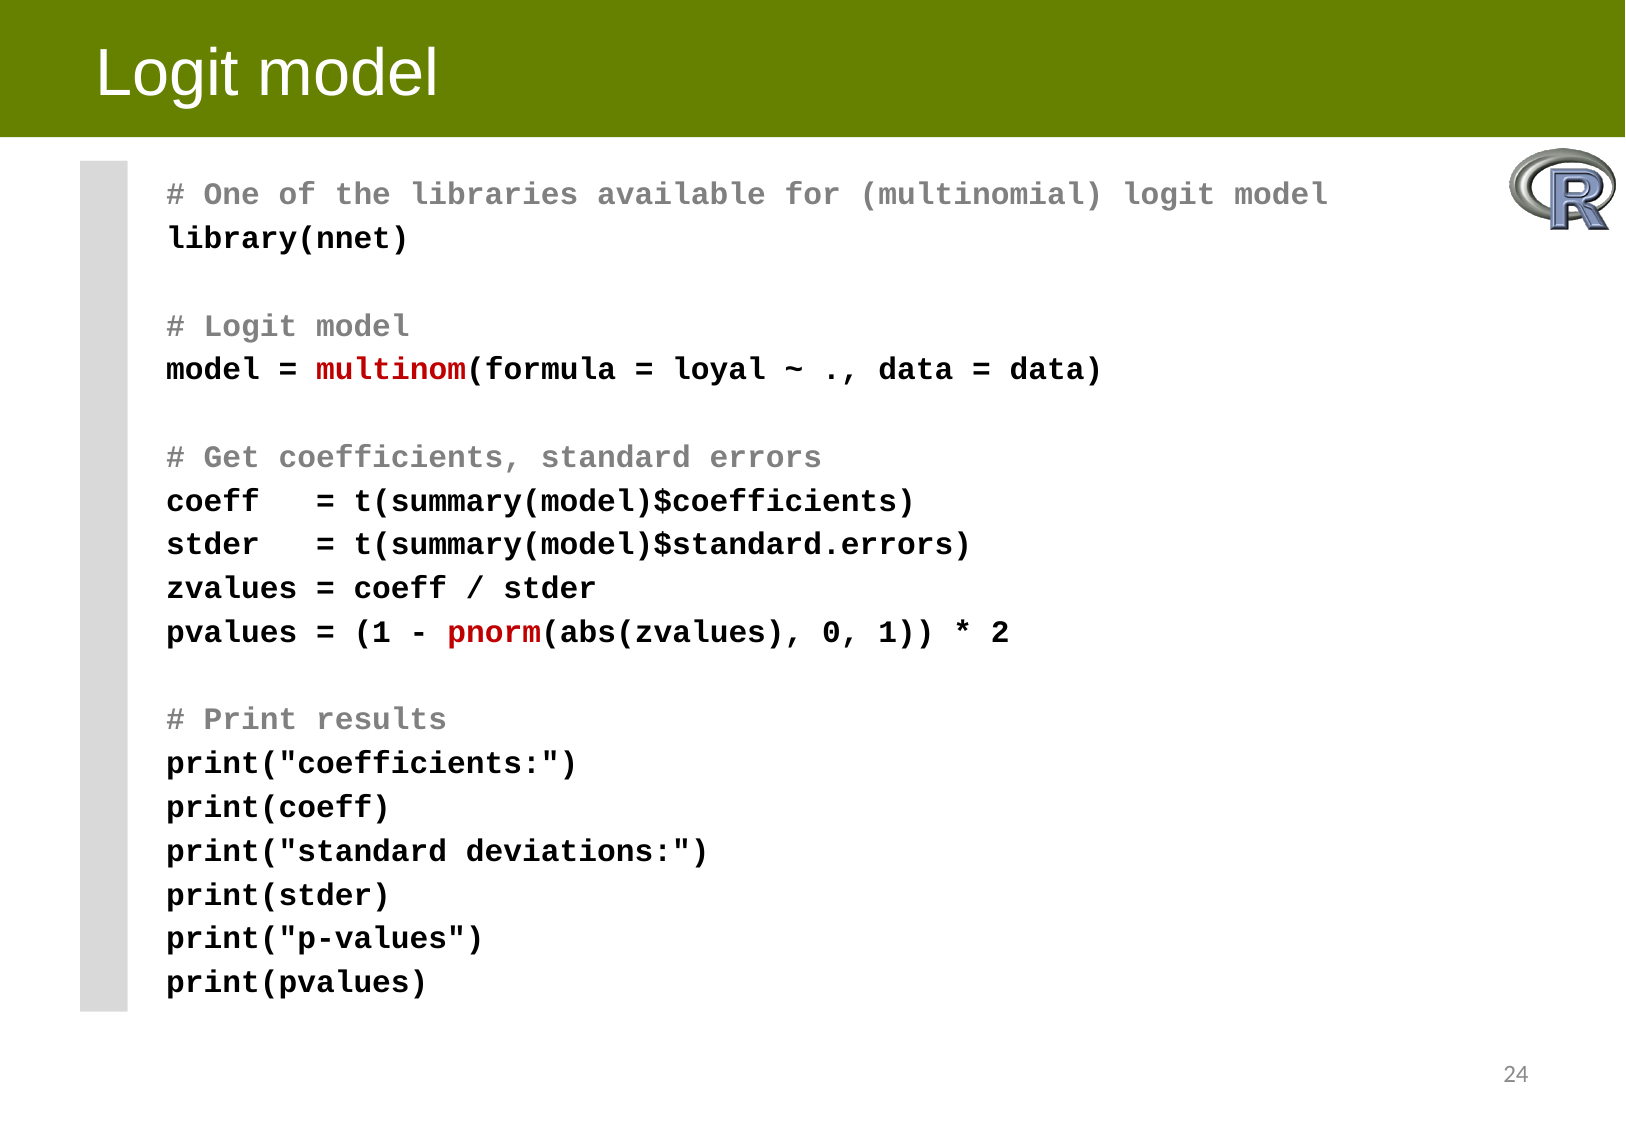

# Logit model
# One of the libraries available for (multinomial) logit model
library(nnet)

# Logit model
model = multinom(formula = loyal ~ ., data = data)

# Get coefficients, standard errors
coeff   = t(summary(model)$coefficients)
stder   = t(summary(model)$standard.errors)
zvalues = coeff / stder
pvalues = (1 - pnorm(abs(zvalues), 0, 1)) * 2

# Print results
print("coefficients:")
print(coeff)
print("standard deviations:")
print(stder)
print("p-values")
print(pvalues)
24